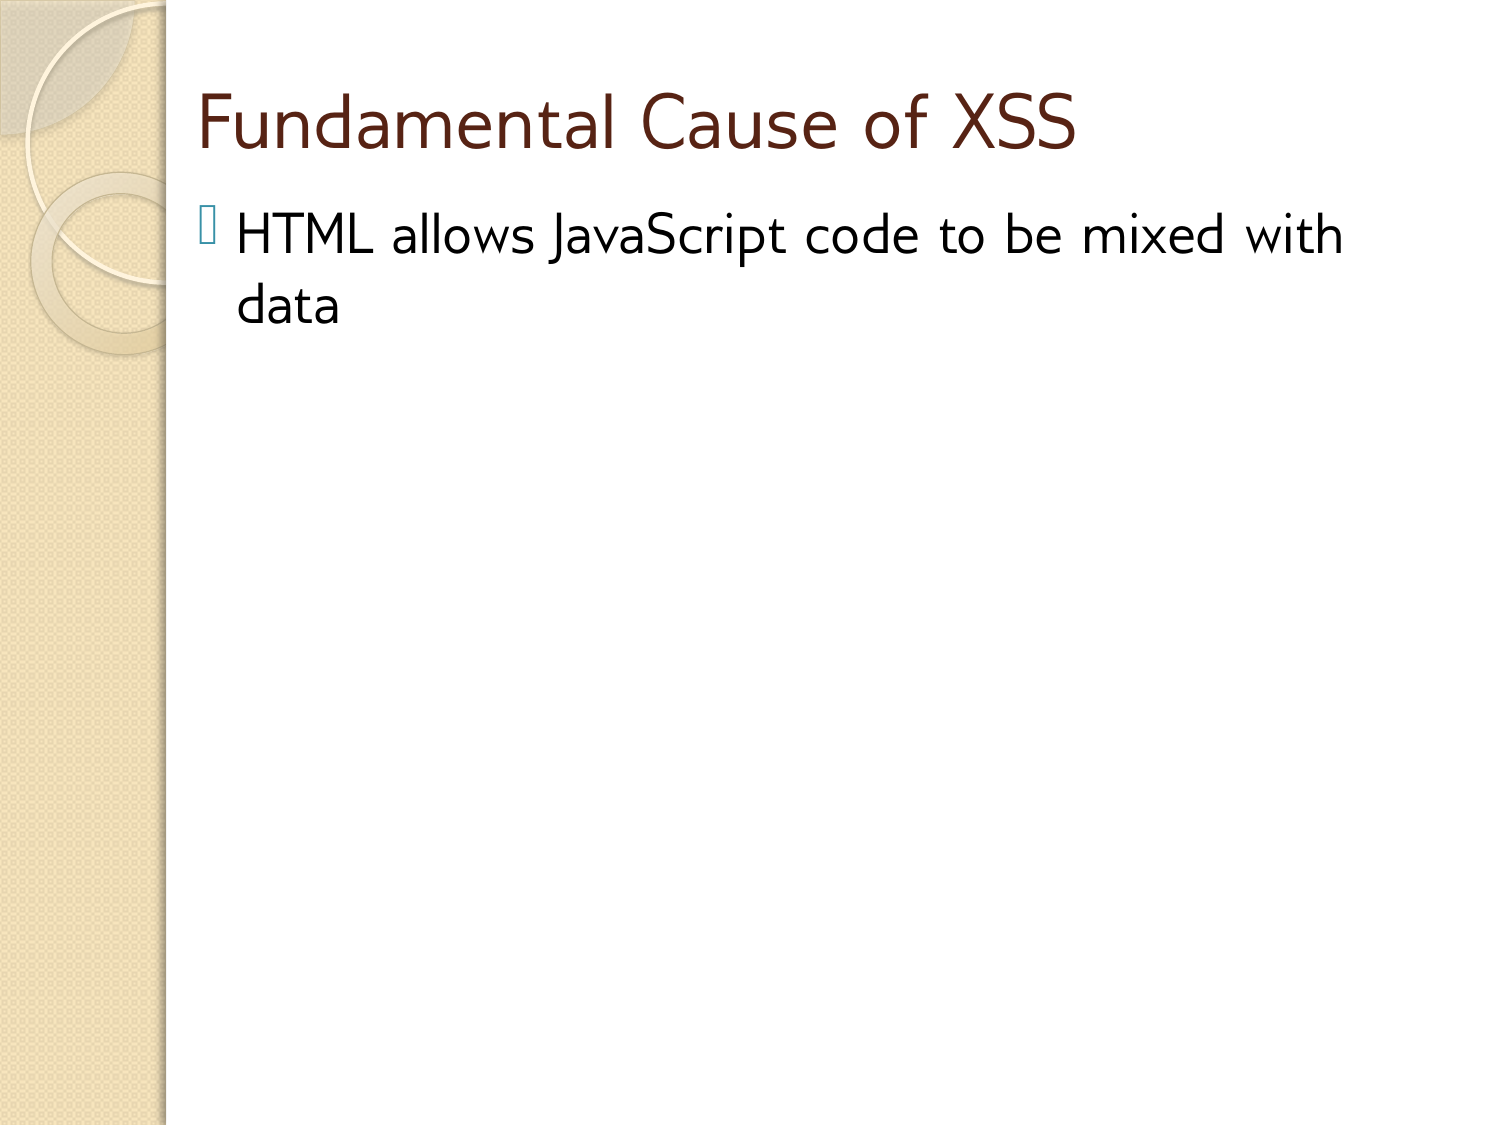

# Fundamental Cause of XSS
HTML allows JavaScript code to be mixed with data